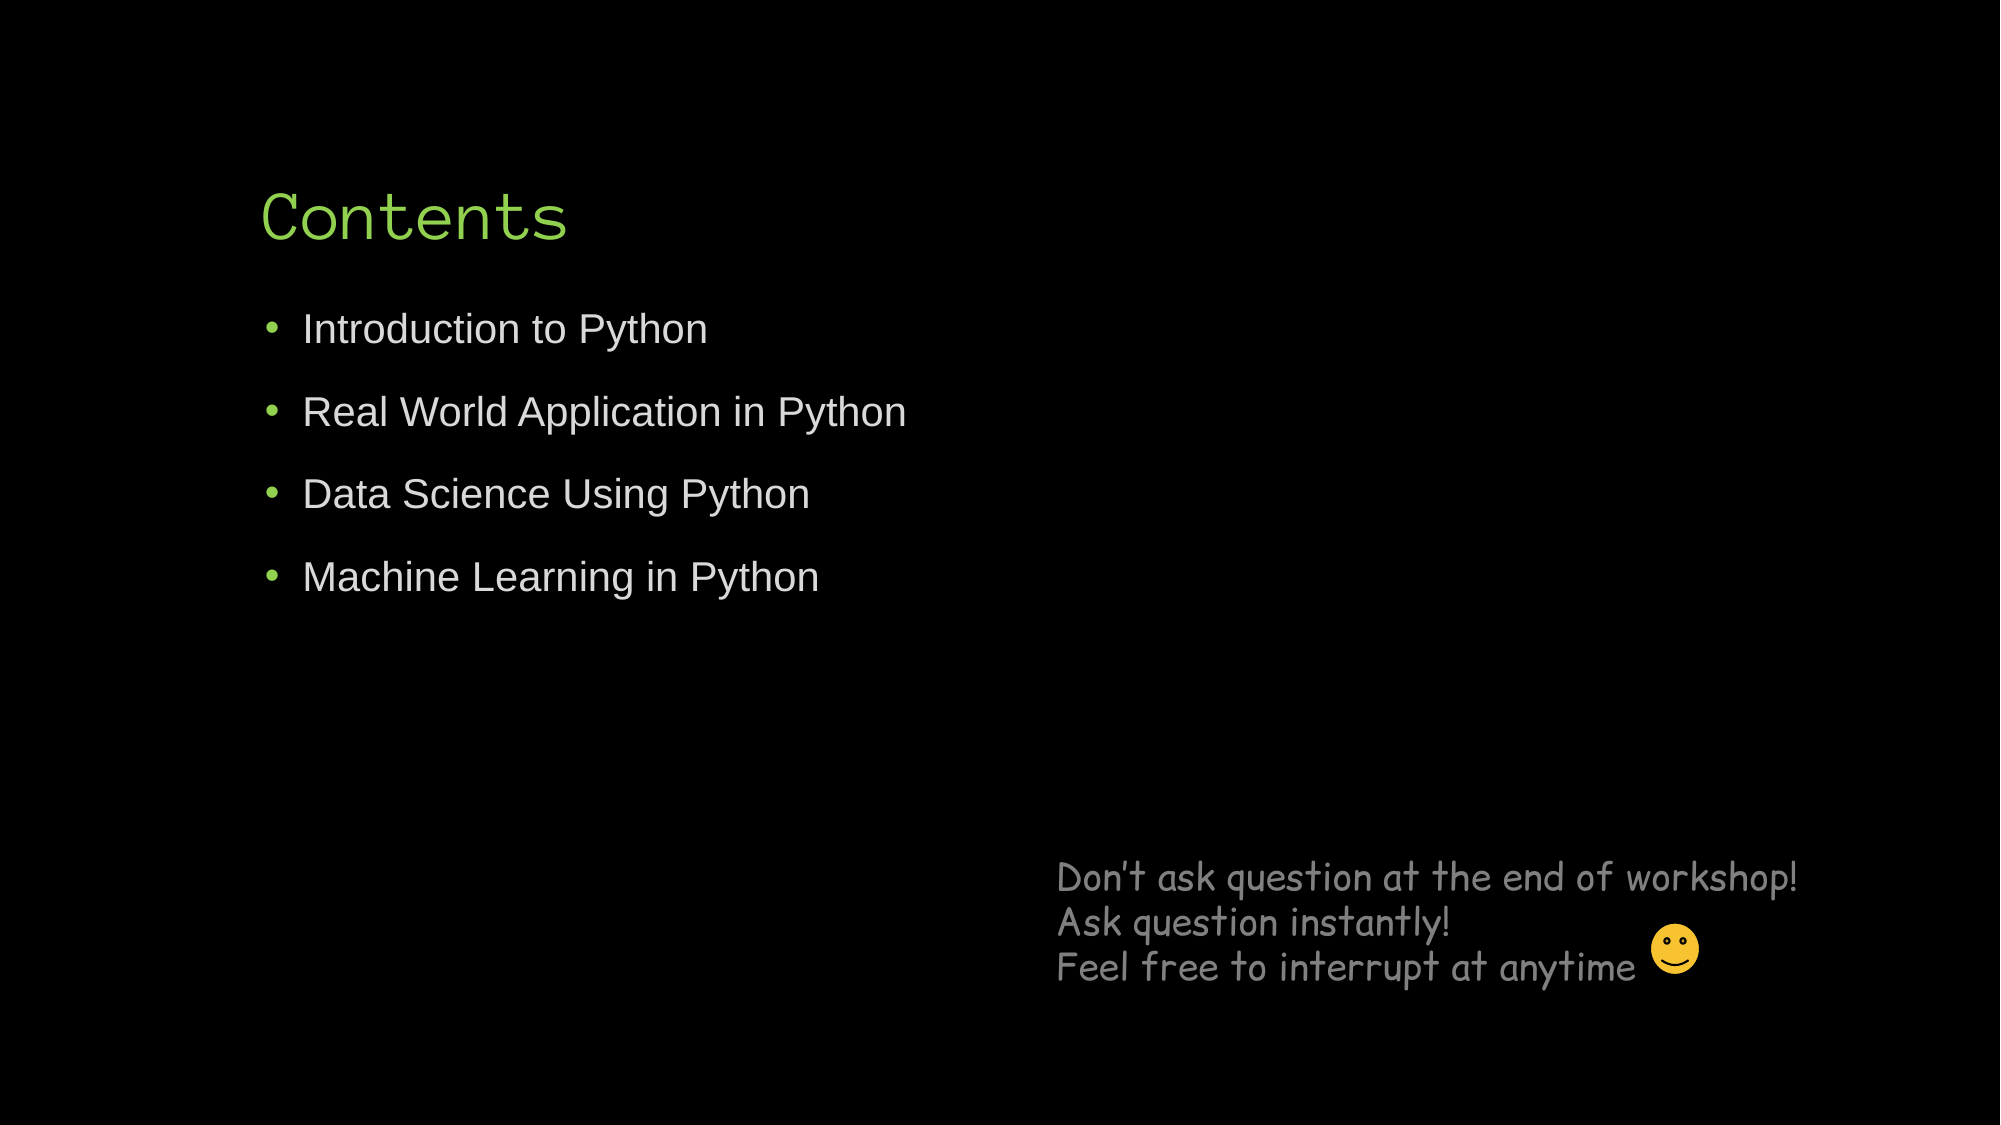

# Contents
Introduction to Python
Real World Application in Python
Data Science Using Python
Machine Learning in Python
Don’t ask question at the end of workshop!
Ask question instantly!
Feel free to interrupt at anytime